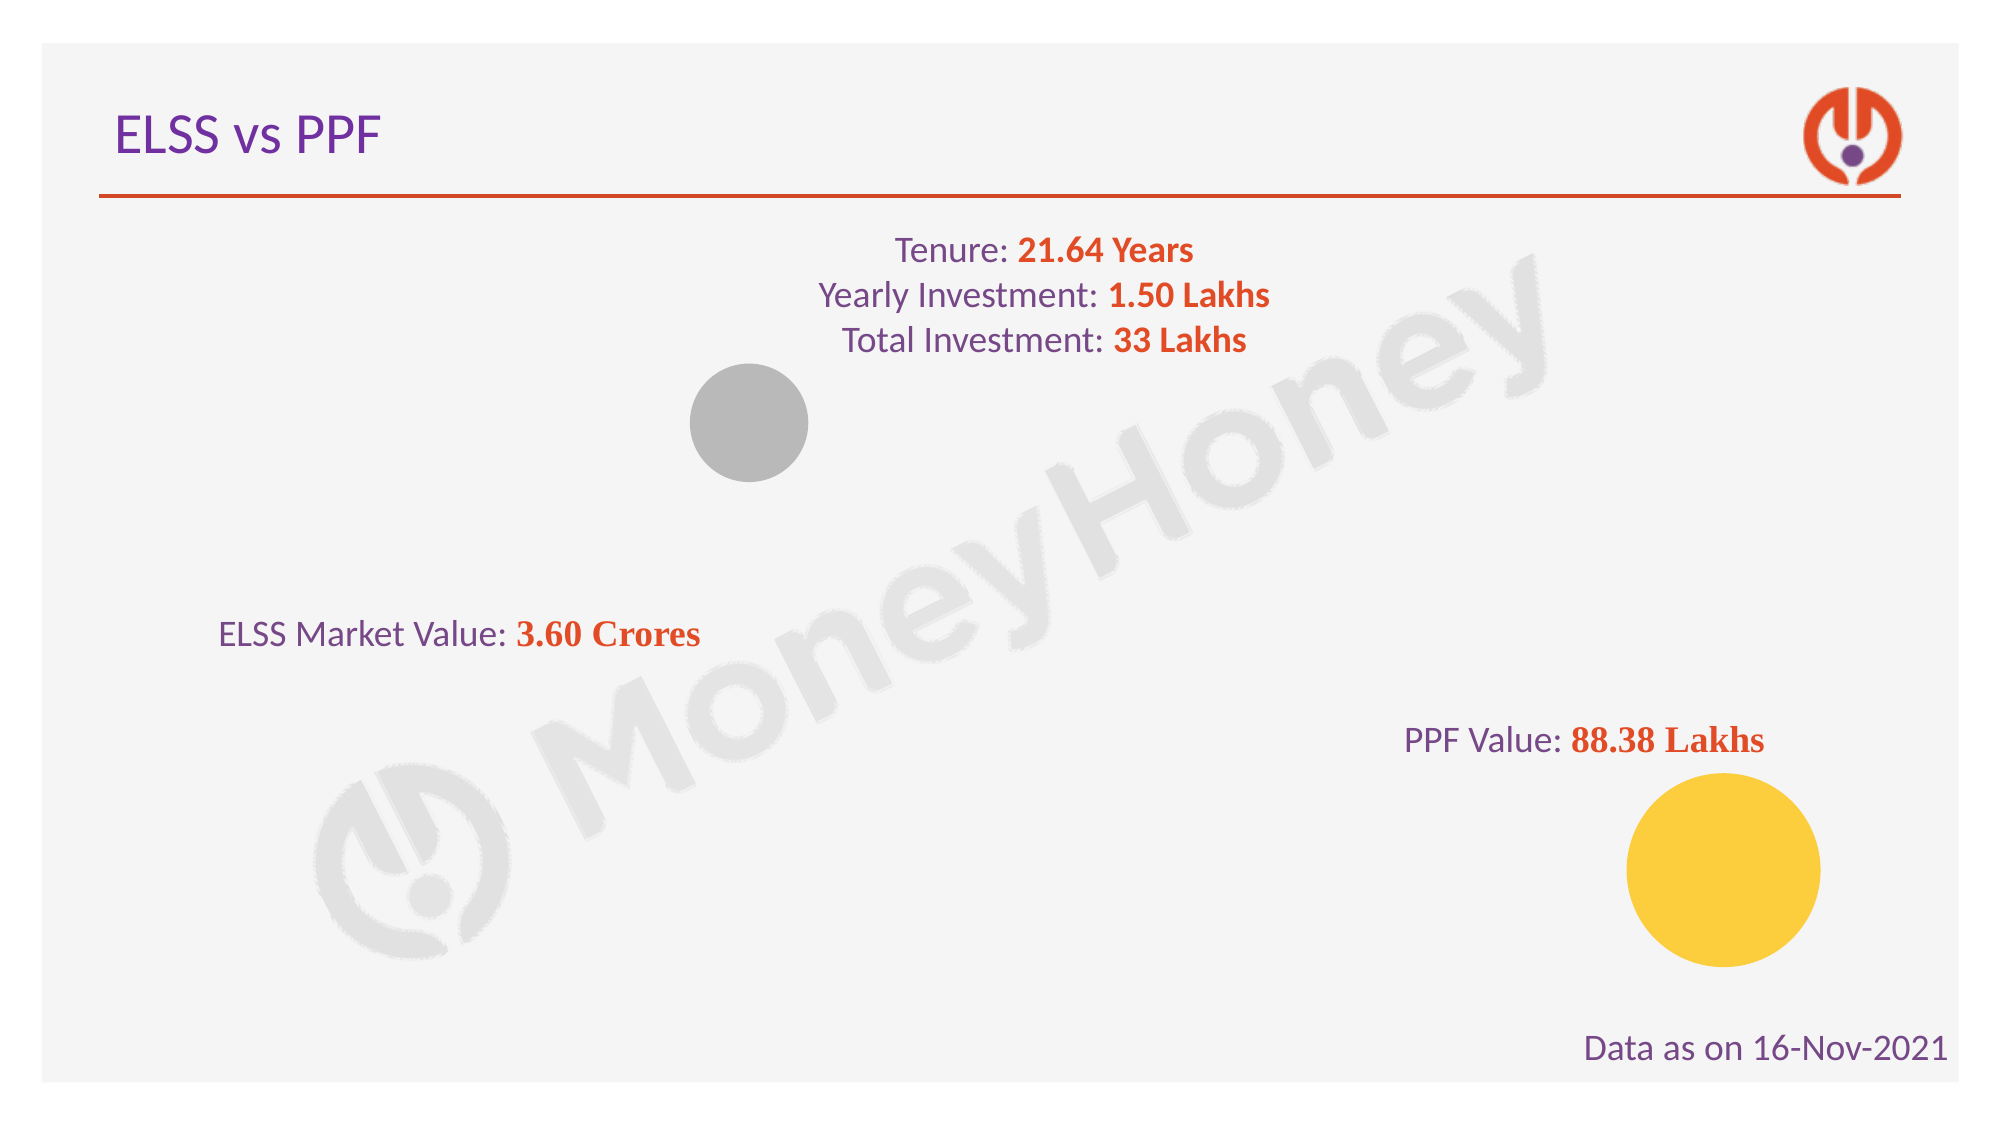

# ELSS vs PPF

### Chart

| Category |  |  |  |
|---|---|---|---|
Tenure: 21.64 Years
Yearly Investment: 1.50 Lakhs
Total Investment: 33 Lakhs

ELSS Market Value: 3.60 Crores
PPF Value: 88.38 Lakhs
Data as on 16-Nov-2021